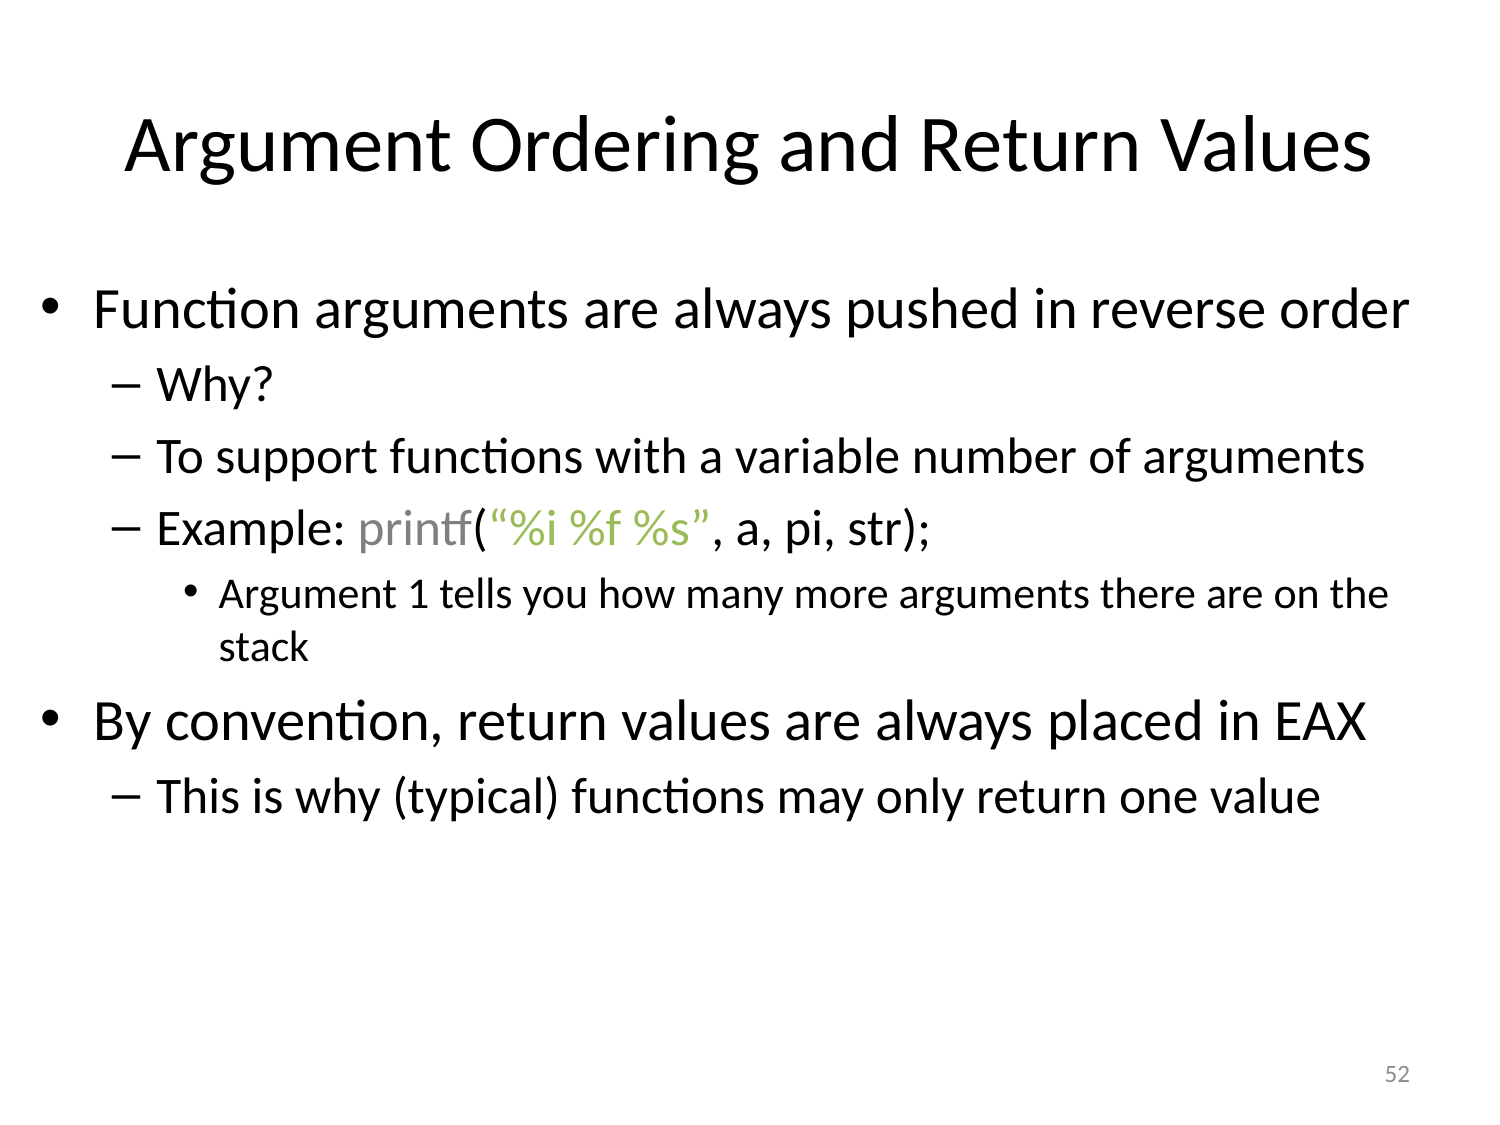

# Argument Ordering and Return Values
Function arguments are always pushed in reverse order
Why?
To support functions with a variable number of arguments
Example: printf(“%i %f %s”, a, pi, str);
Argument 1 tells you how many more arguments there are on the stack
By convention, return values are always placed in EAX
This is why (typical) functions may only return one value
52